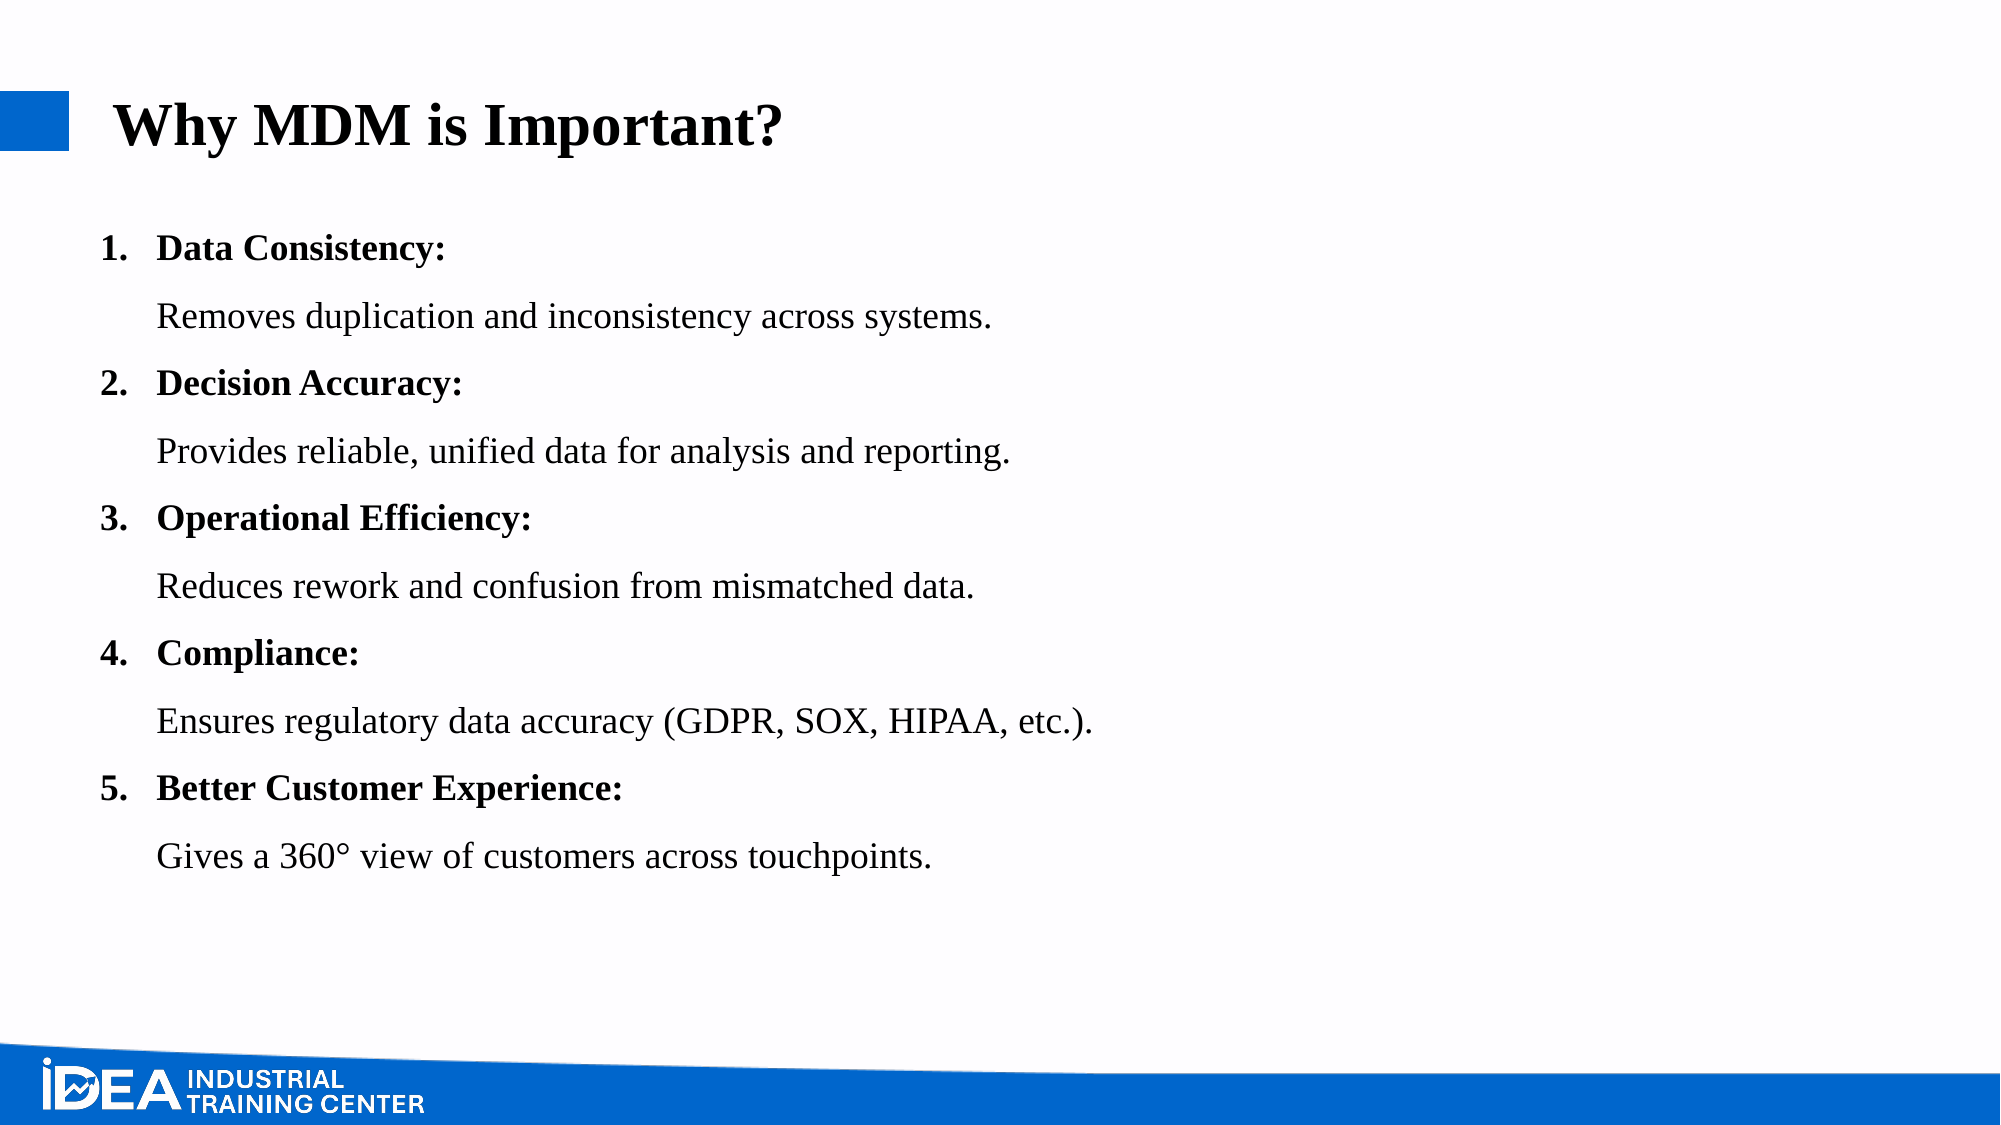

# Why MDM is Important?
Data Consistency:
Removes duplication and inconsistency across systems.
Decision Accuracy:
Provides reliable, unified data for analysis and reporting.
Operational Efficiency:
Reduces rework and confusion from mismatched data.
Compliance:
Ensures regulatory data accuracy (GDPR, SOX, HIPAA, etc.).
Better Customer Experience:
Gives a 360° view of customers across touchpoints.